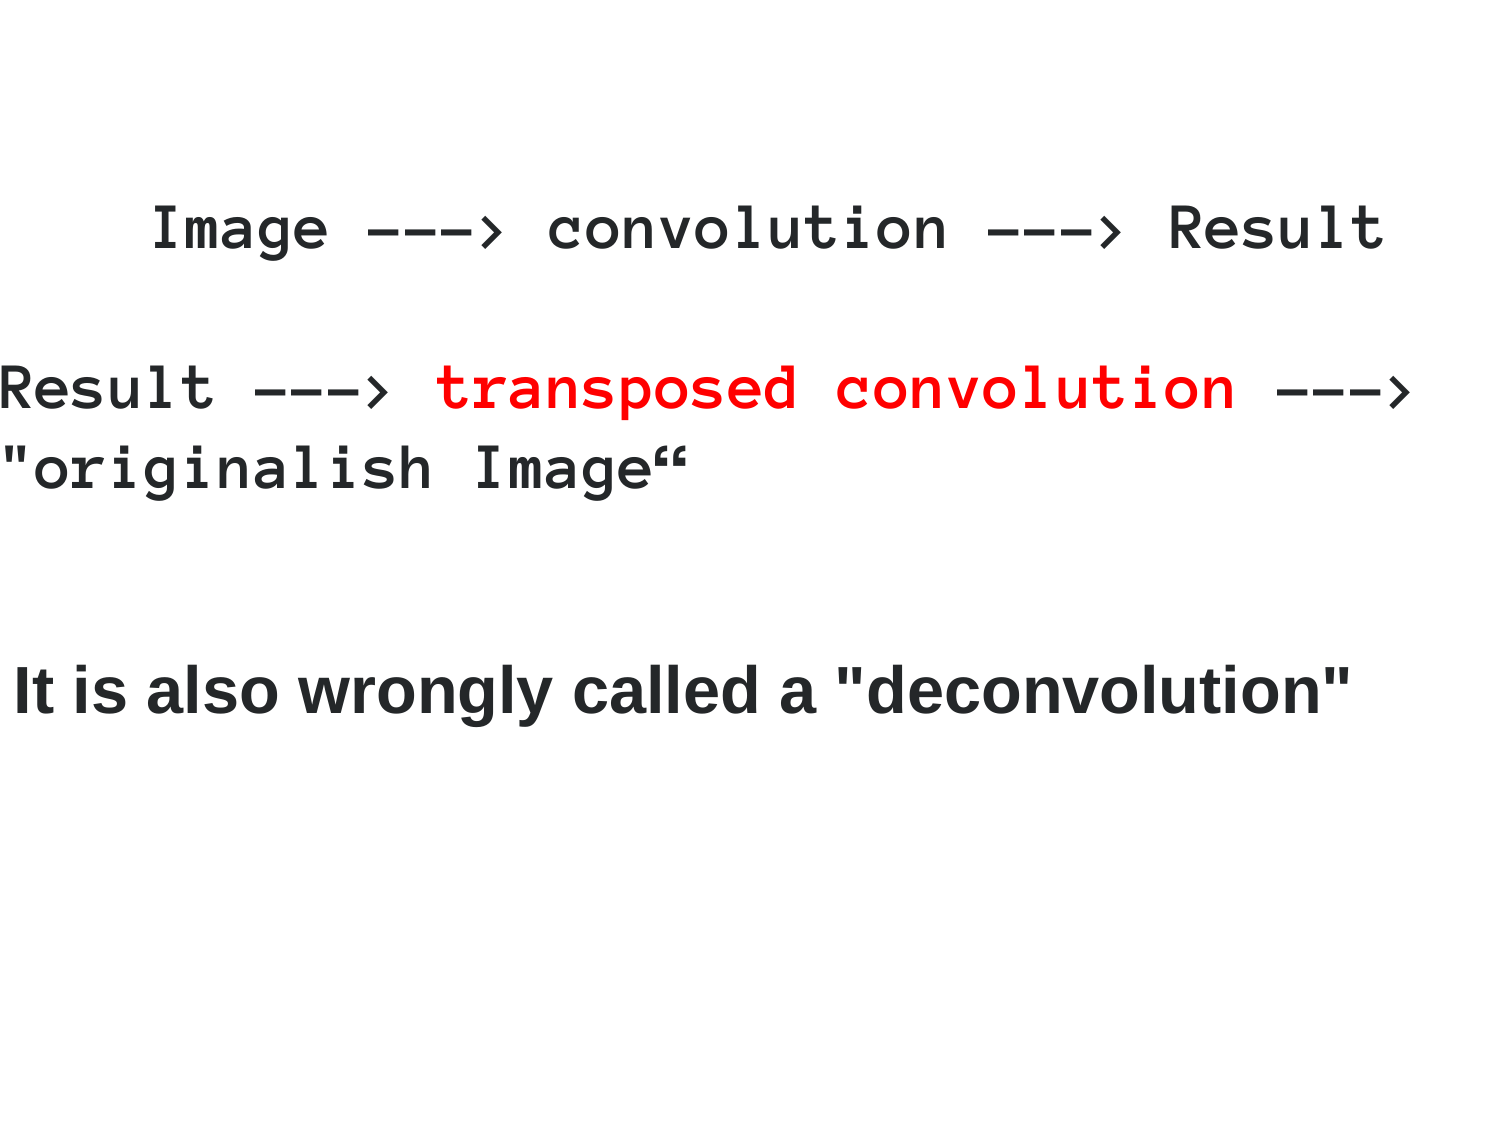

Image ---> convolution ---> Result
Result ---> transposed convolution ---> "originalish Image“

 It is also wrongly called a "deconvolution"